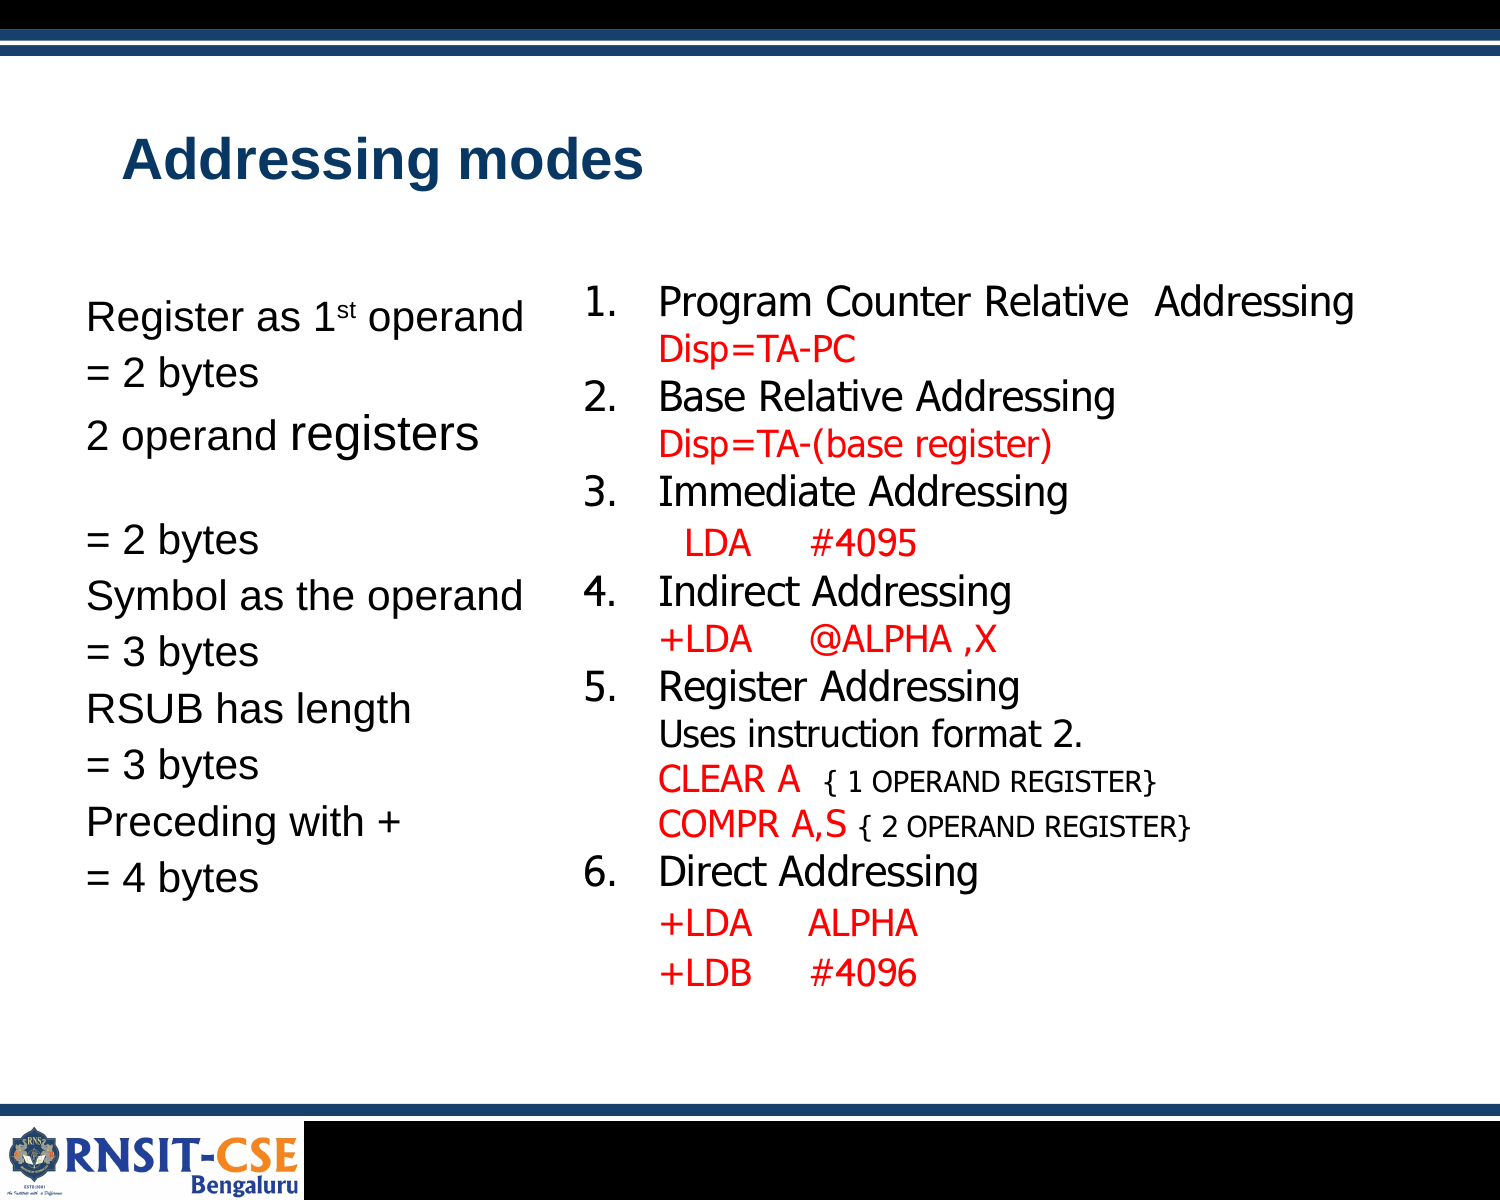

# Addressing modes
Program Counter Relative  Addressing
Disp=TA-PC
Base Relative Addressing
Disp=TA-(base register)
Immediate Addressing
  LDA	#4095
Indirect Addressing
+LDA	@ALPHA ,X
Register Addressing
Uses instruction format 2.
CLEAR A  { 1 OPERAND REGISTER}
COMPR A,S { 2 OPERAND REGISTER}
Direct Addressing
	+LDA	ALPHA
	+LDB	#4096

Register as 1st operand
	= 2 bytes
2 operand registers
	= 2 bytes
Symbol as the operand
	= 3 bytes
RSUB has length
	= 3 bytes
Preceding with +
	= 4 bytes